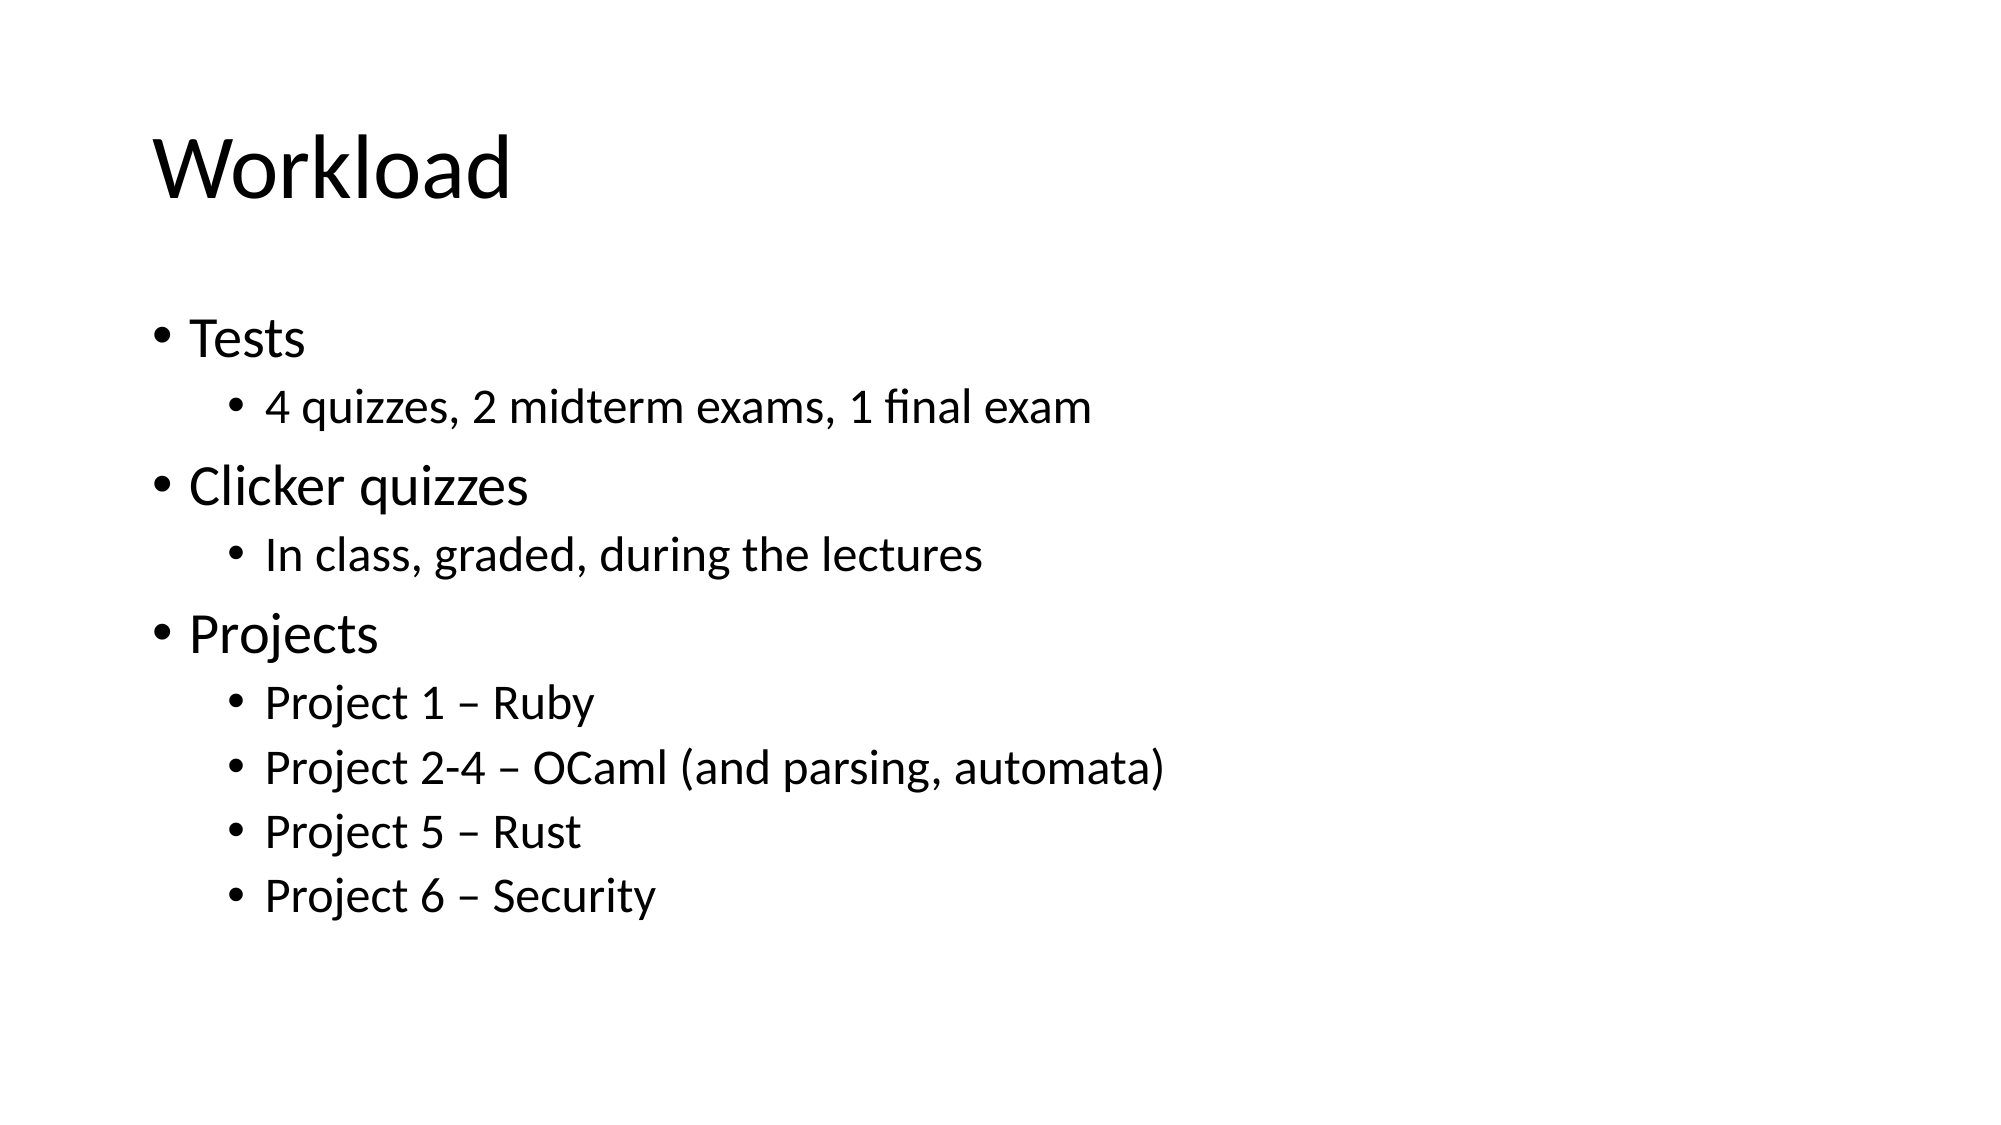

# Workload
Tests
4 quizzes, 2 midterm exams, 1 final exam
Clicker quizzes
In class, graded, during the lectures
Projects
Project 1 – Ruby
Project 2-4 – OCaml (and parsing, automata)
Project 5 – Rust
Project 6 – Security